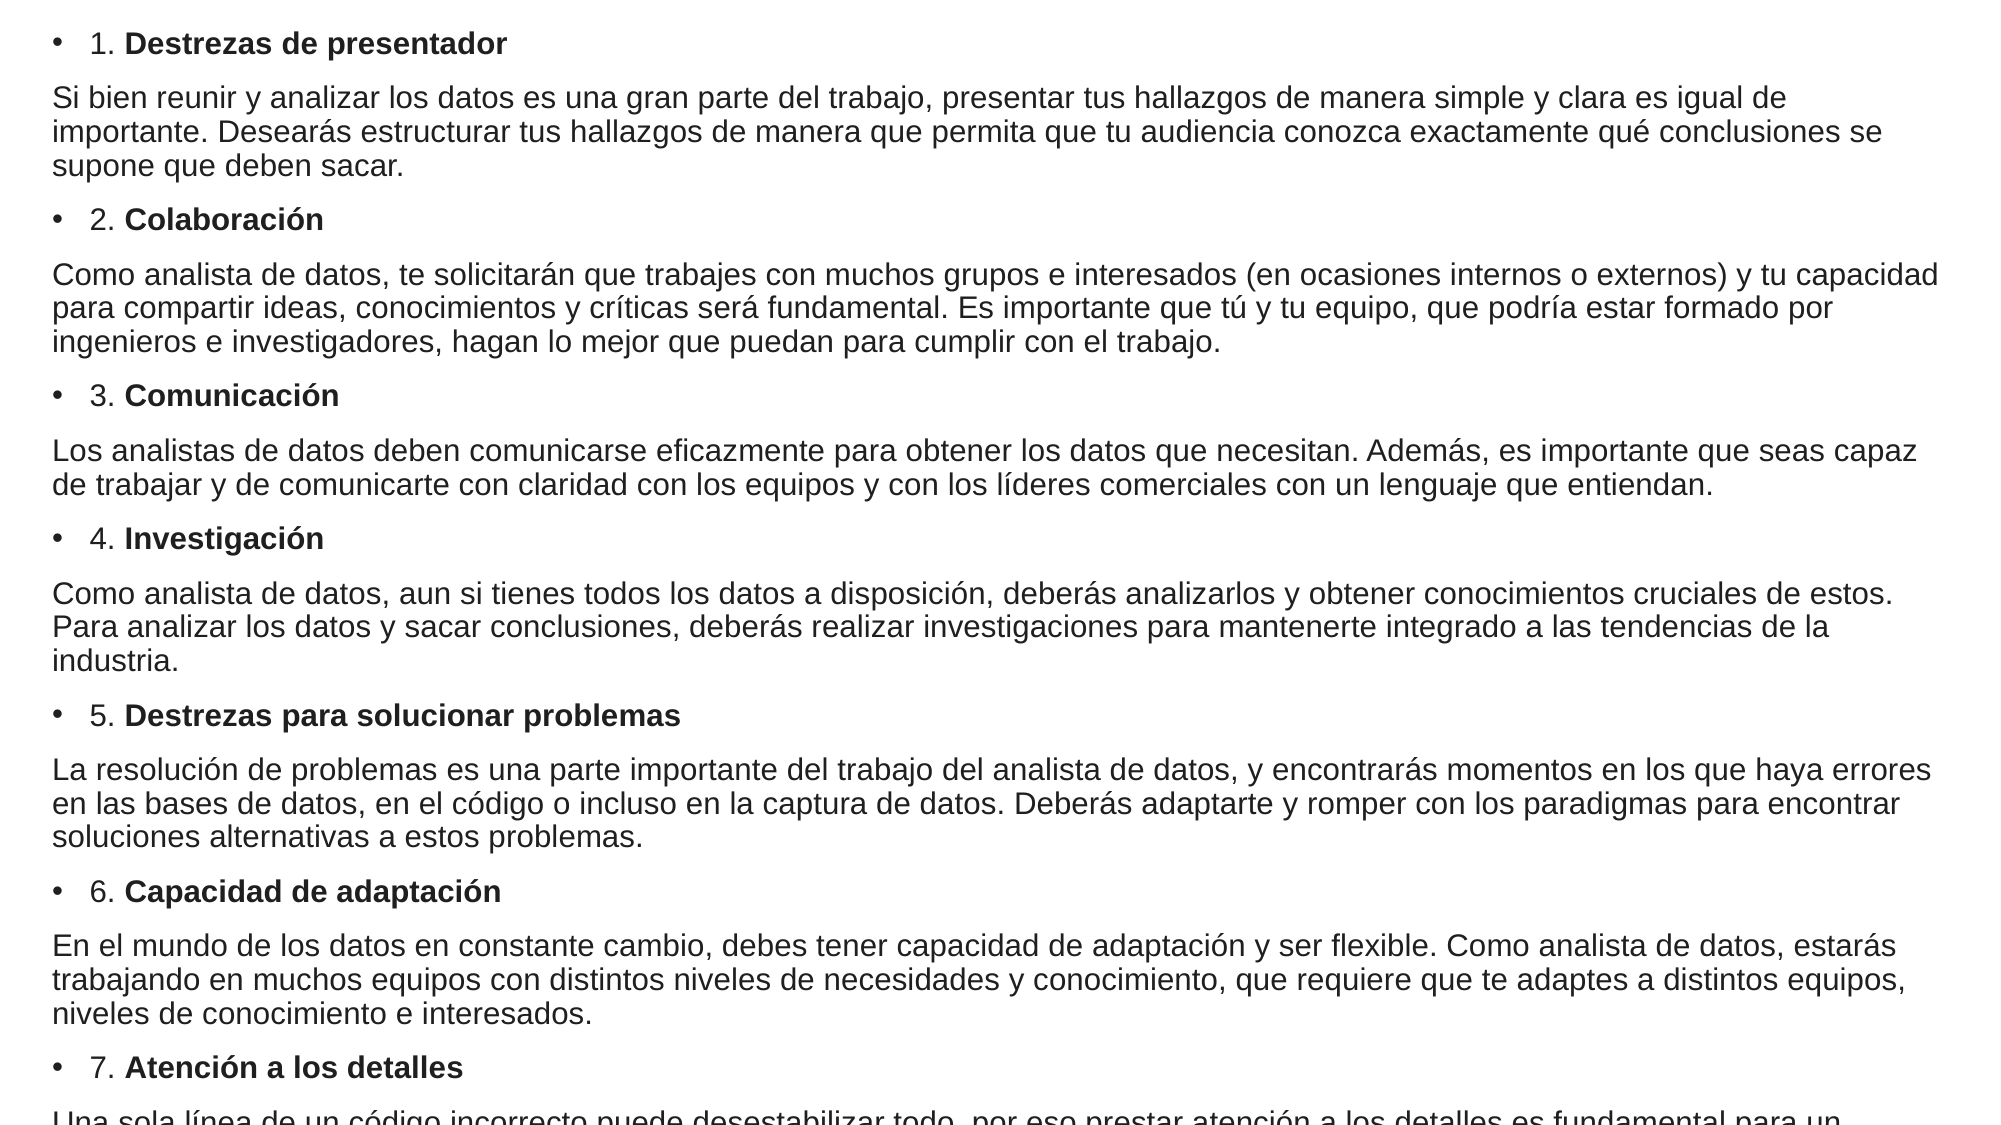

1. Destrezas de presentador
Si bien reunir y analizar los datos es una gran parte del trabajo, presentar tus hallazgos de manera simple y clara es igual de importante. Desearás estructurar tus hallazgos de manera que permita que tu audiencia conozca exactamente qué conclusiones se supone que deben sacar.
2. Colaboración
Como analista de datos, te solicitarán que trabajes con muchos grupos e interesados (en ocasiones internos o externos) y tu capacidad para compartir ideas, conocimientos y críticas será fundamental. Es importante que tú y tu equipo, que podría estar formado por ingenieros e investigadores, hagan lo mejor que puedan para cumplir con el trabajo.
3. Comunicación
Los analistas de datos deben comunicarse eficazmente para obtener los datos que necesitan. Además, es importante que seas capaz de trabajar y de comunicarte con claridad con los equipos y con los líderes comerciales con un lenguaje que entiendan.
4. Investigación
Como analista de datos, aun si tienes todos los datos a disposición, deberás analizarlos y obtener conocimientos cruciales de estos. Para analizar los datos y sacar conclusiones, deberás realizar investigaciones para mantenerte integrado a las tendencias de la industria.
5. Destrezas para solucionar problemas
La resolución de problemas es una parte importante del trabajo del analista de datos, y encontrarás momentos en los que haya errores en las bases de datos, en el código o incluso en la captura de datos. Deberás adaptarte y romper con los paradigmas para encontrar soluciones alternativas a estos problemas.
6. Capacidad de adaptación
En el mundo de los datos en constante cambio, debes tener capacidad de adaptación y ser flexible. Como analista de datos, estarás trabajando en muchos equipos con distintos niveles de necesidades y conocimiento, que requiere que te adaptes a distintos equipos, niveles de conocimiento e interesados.
7. Atención a los detalles
Una sola línea de un código incorrecto puede desestabilizar todo, por eso prestar atención a los detalles es fundamental para un analista de datos. Cuando se trata de entender y de informar los hallazgos, te ayuda a centrarte en los detalles que le interesan a tu audiencia.